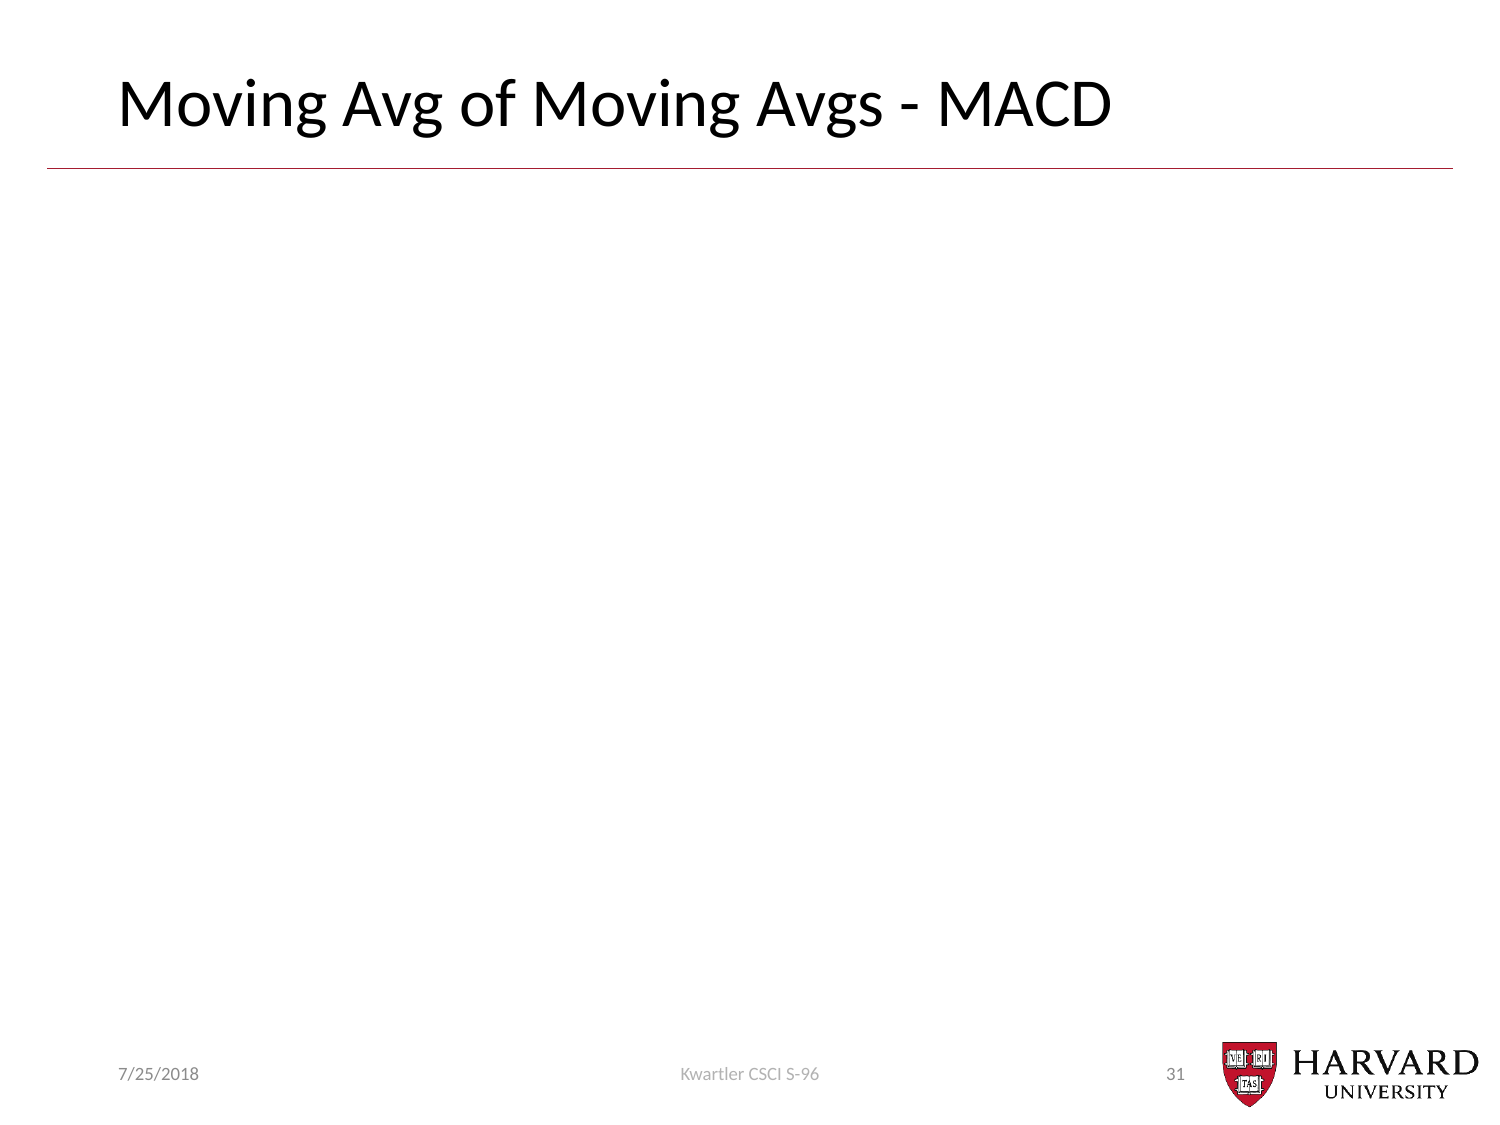

# Moving Avg of Moving Avgs - MACD
7/25/2018
Kwartler CSCI S-96
31